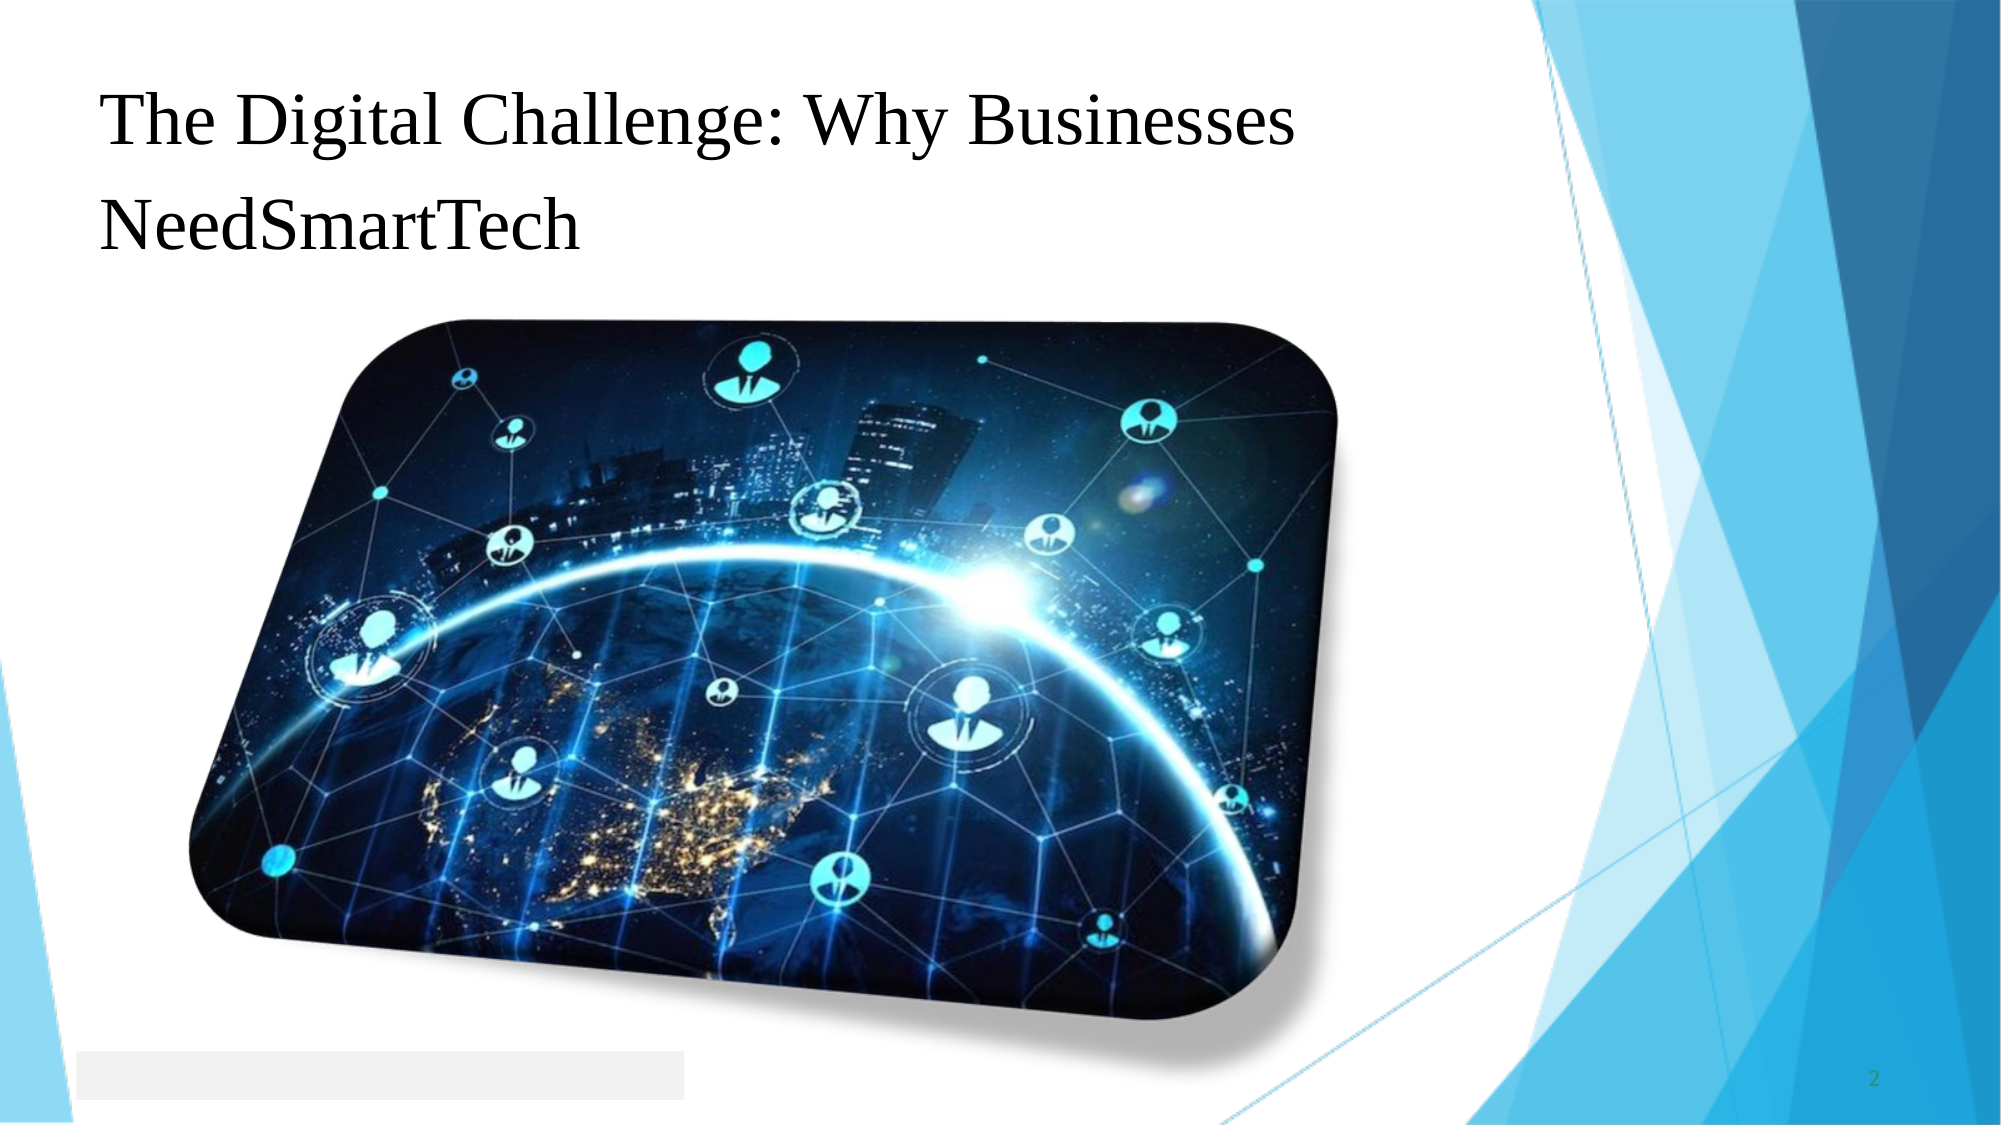

The Digital Challenge: Why Businesses NeedSmartTech

2